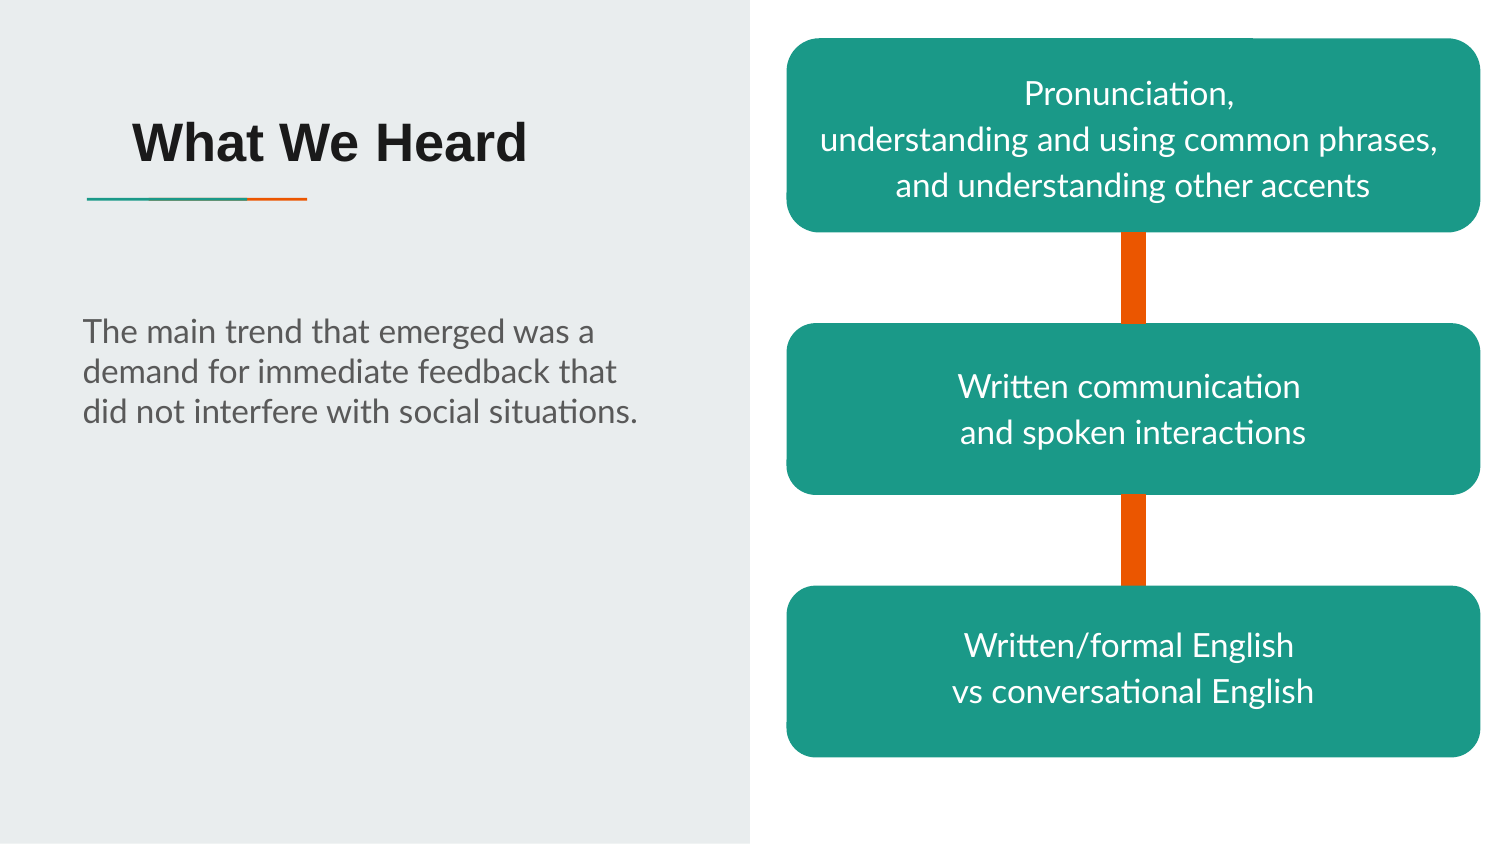

Pronunciation,
understanding and using common phrases,
and understanding other accents
# What We Heard

The main trend that emerged was a demand for immediate feedback that did not interfere with social situations.

Written communication
and spoken interactions

Written/formal English
vs conversational English